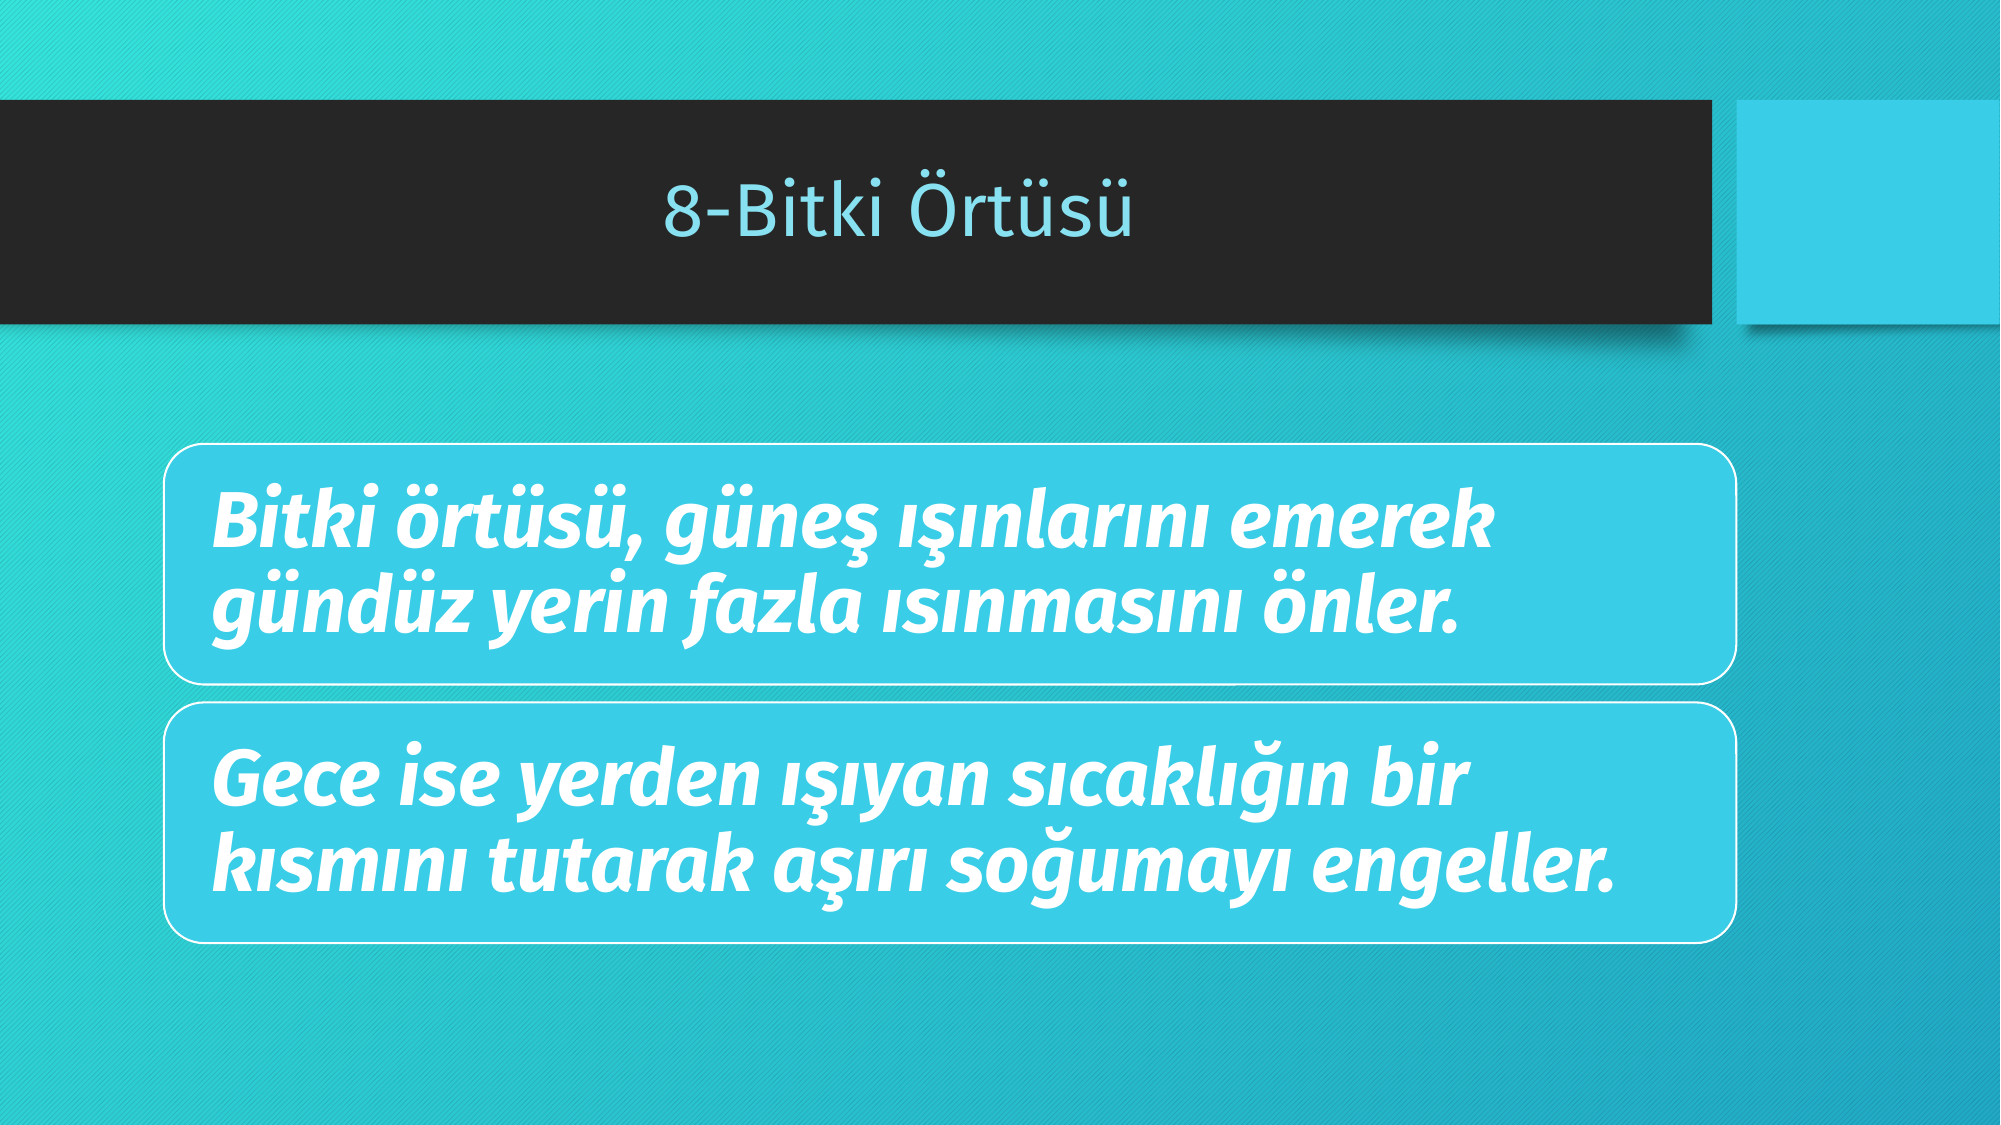

# 8-Bitki Örtüsü
Bitki örtüsü, güneş ışınlarını emerek gündüz yerin fazla ısınmasını önler.
Gece ise yerden ışıyan sıcaklığın bir kısmını tutarak aşırı soğumayı engeller.